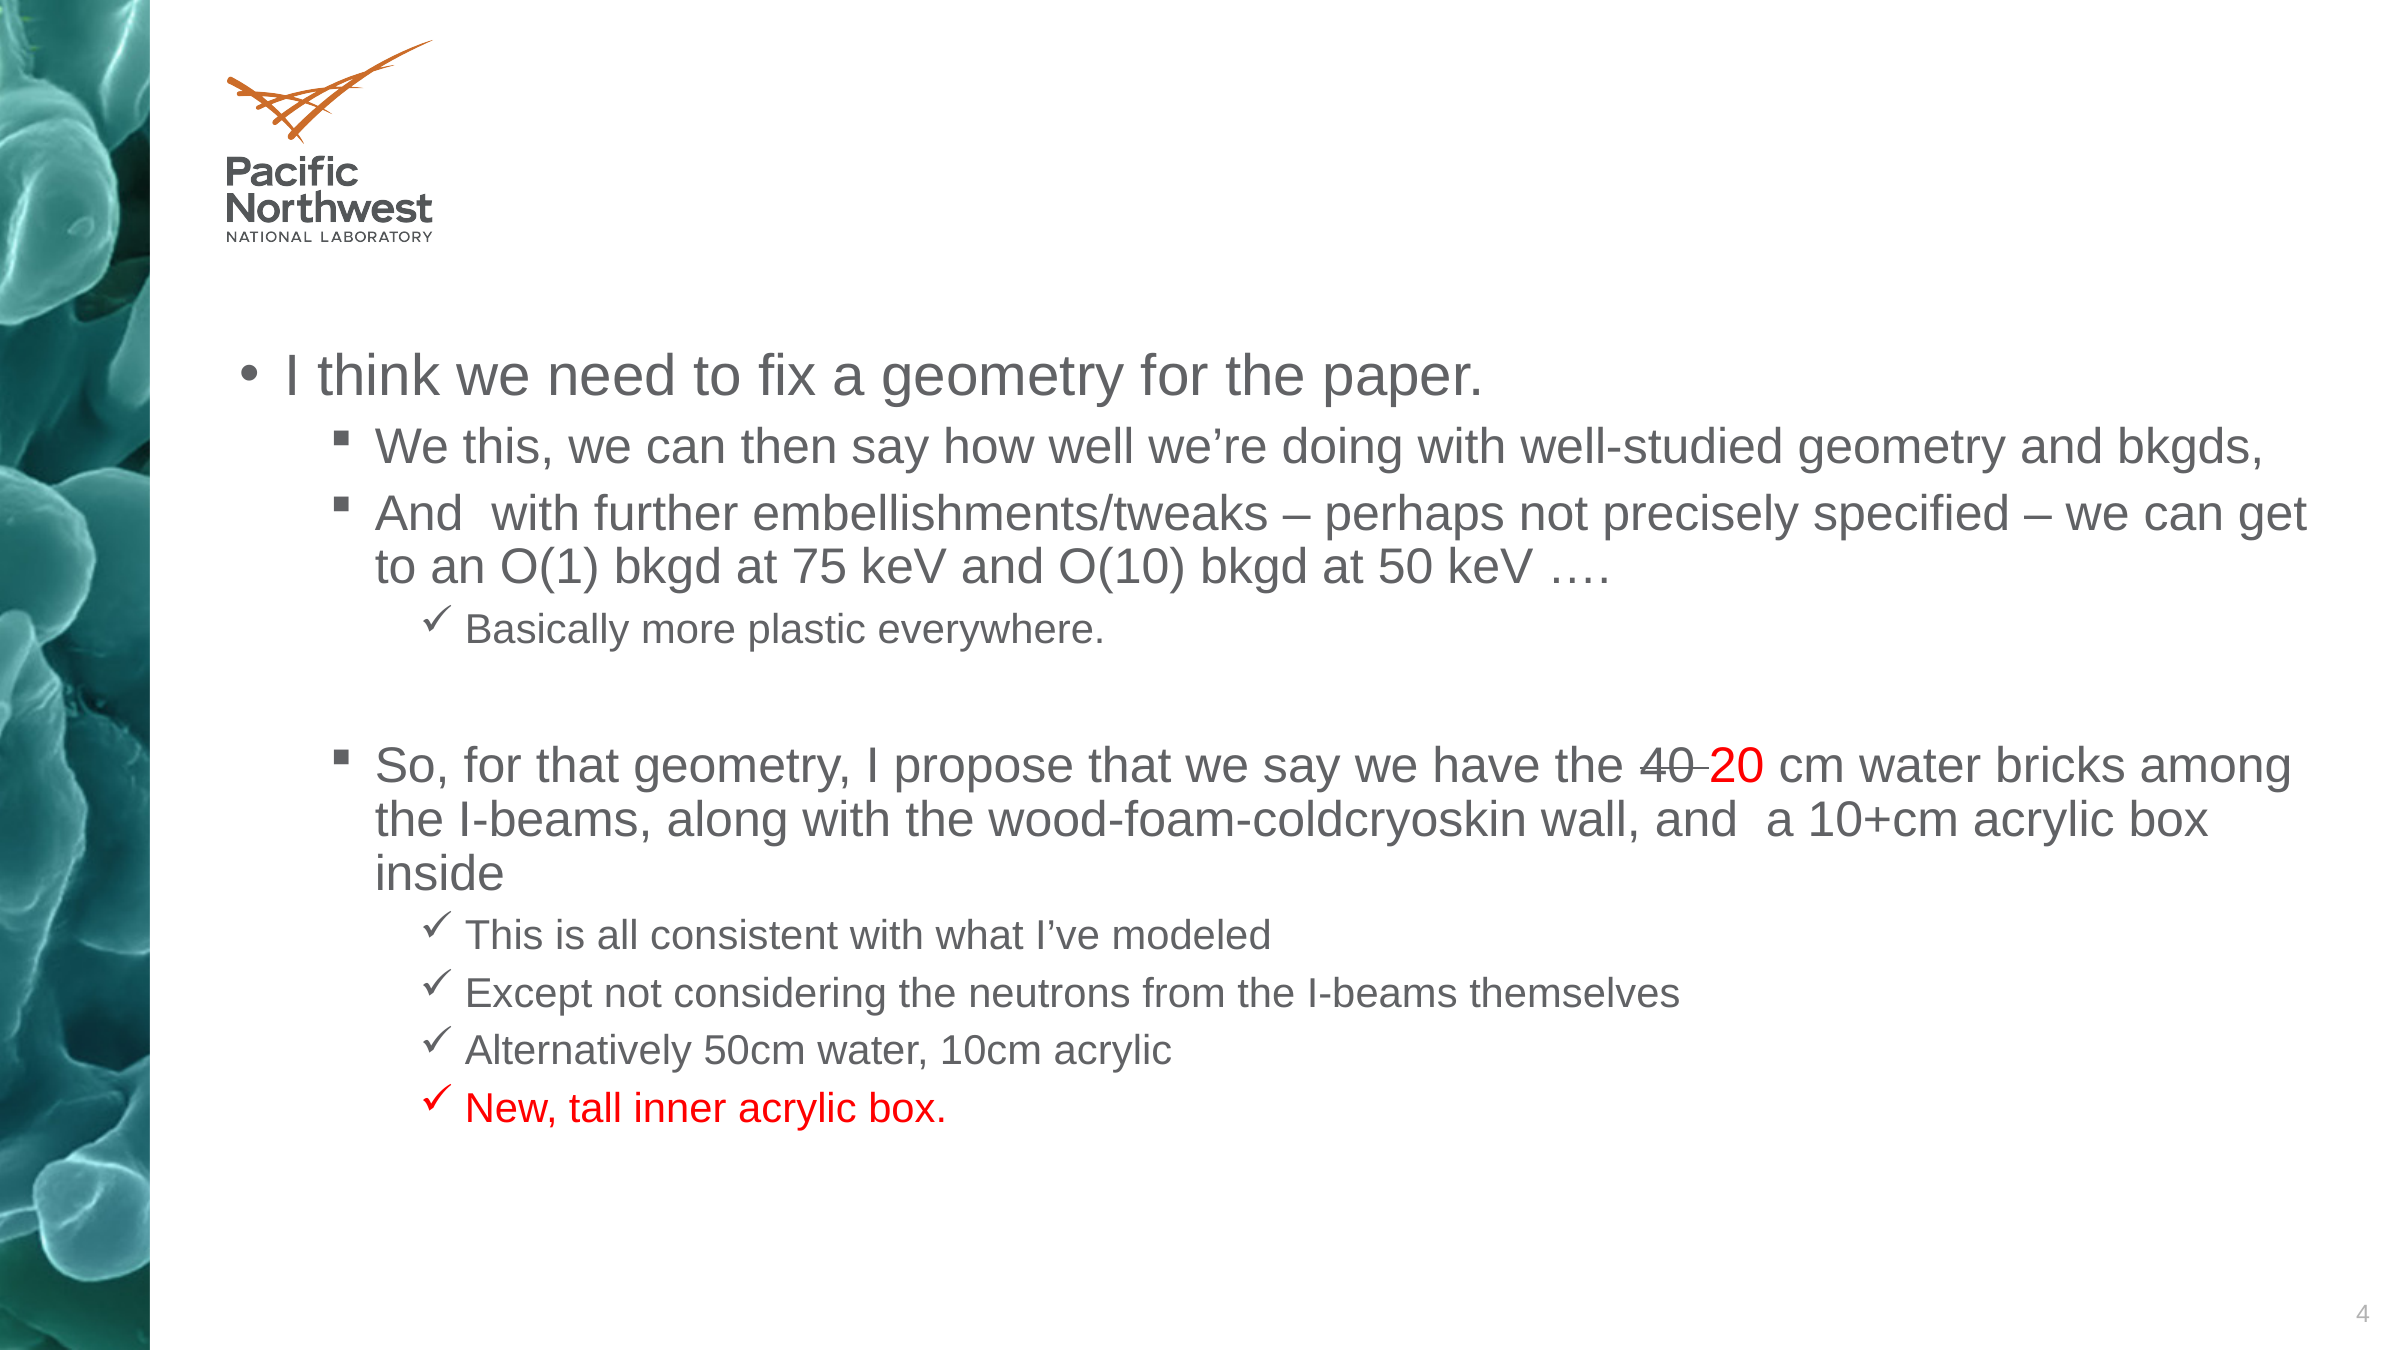

#
I think we need to fix a geometry for the paper.
We this, we can then say how well we’re doing with well-studied geometry and bkgds,
And  with further embellishments/tweaks – perhaps not precisely specified – we can get to an O(1) bkgd at 75 keV and O(10) bkgd at 50 keV ….
Basically more plastic everywhere.

So, for that geometry, I propose that we say we have the 40 20 cm water bricks among the I-beams, along with the wood-foam-coldcryoskin wall, and  a 10+cm acrylic box inside
This is all consistent with what I’ve modeled
Except not considering the neutrons from the I-beams themselves
Alternatively 50cm water, 10cm acrylic
New, tall inner acrylic box.
4